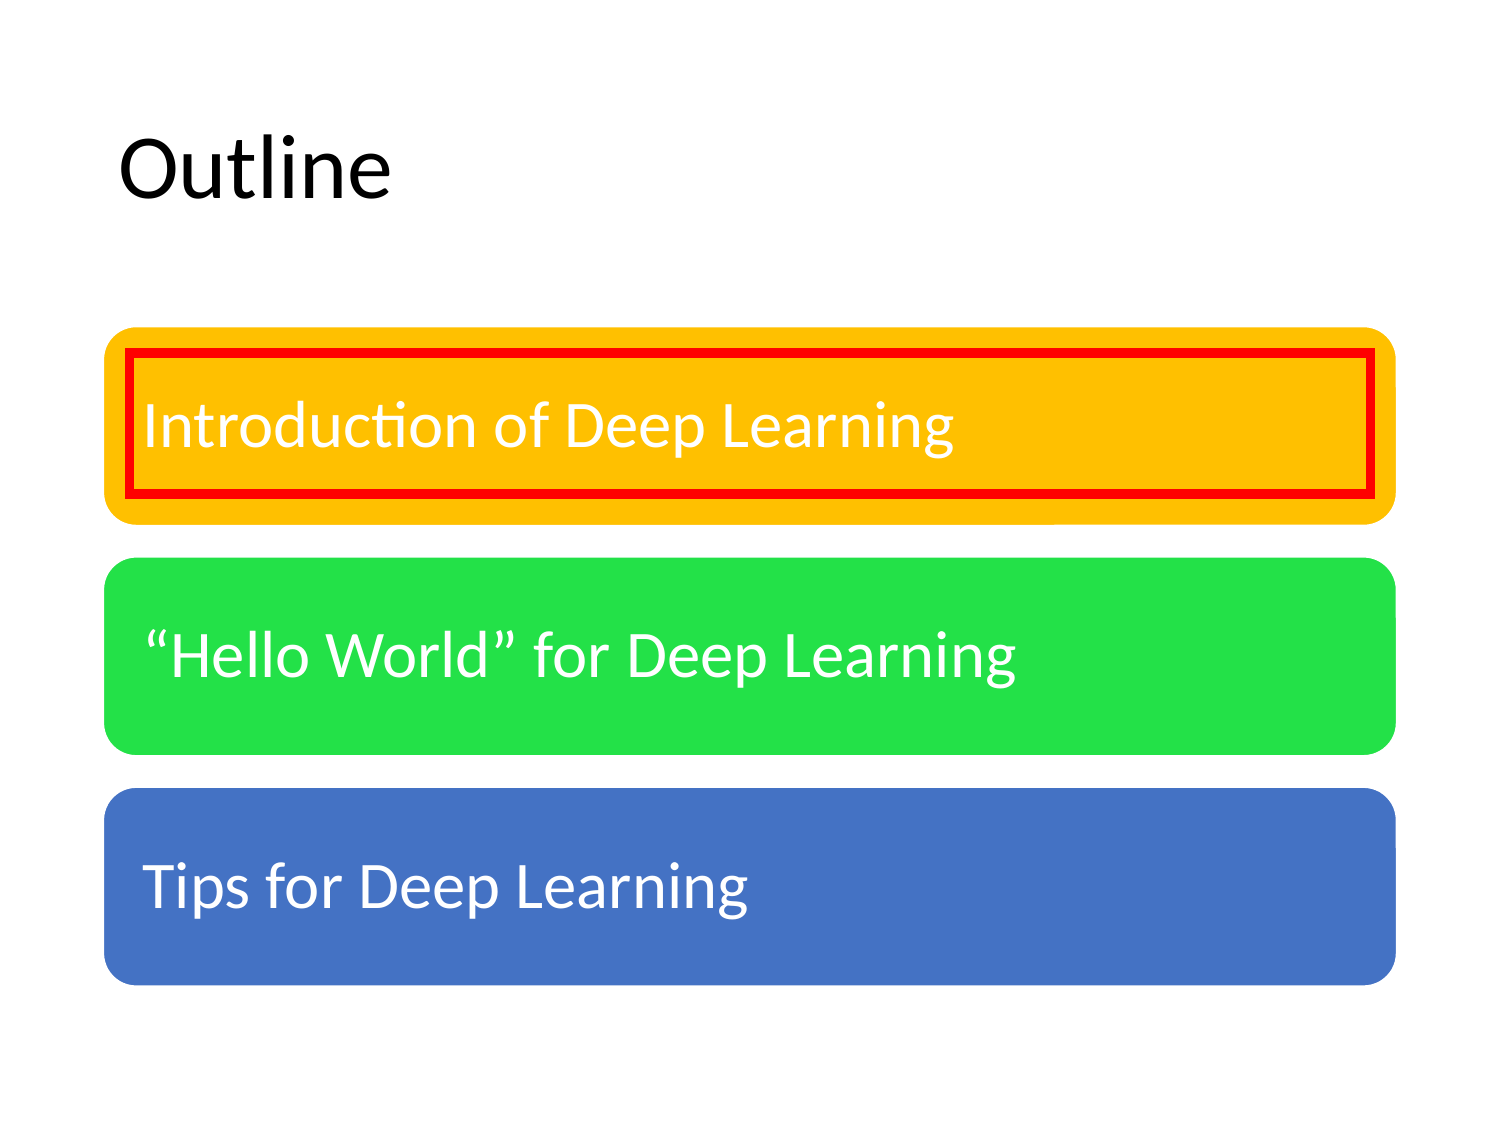

# Outline
Introduction of Deep Learning
“Hello World” for Deep Learning
Tips for Deep Learning